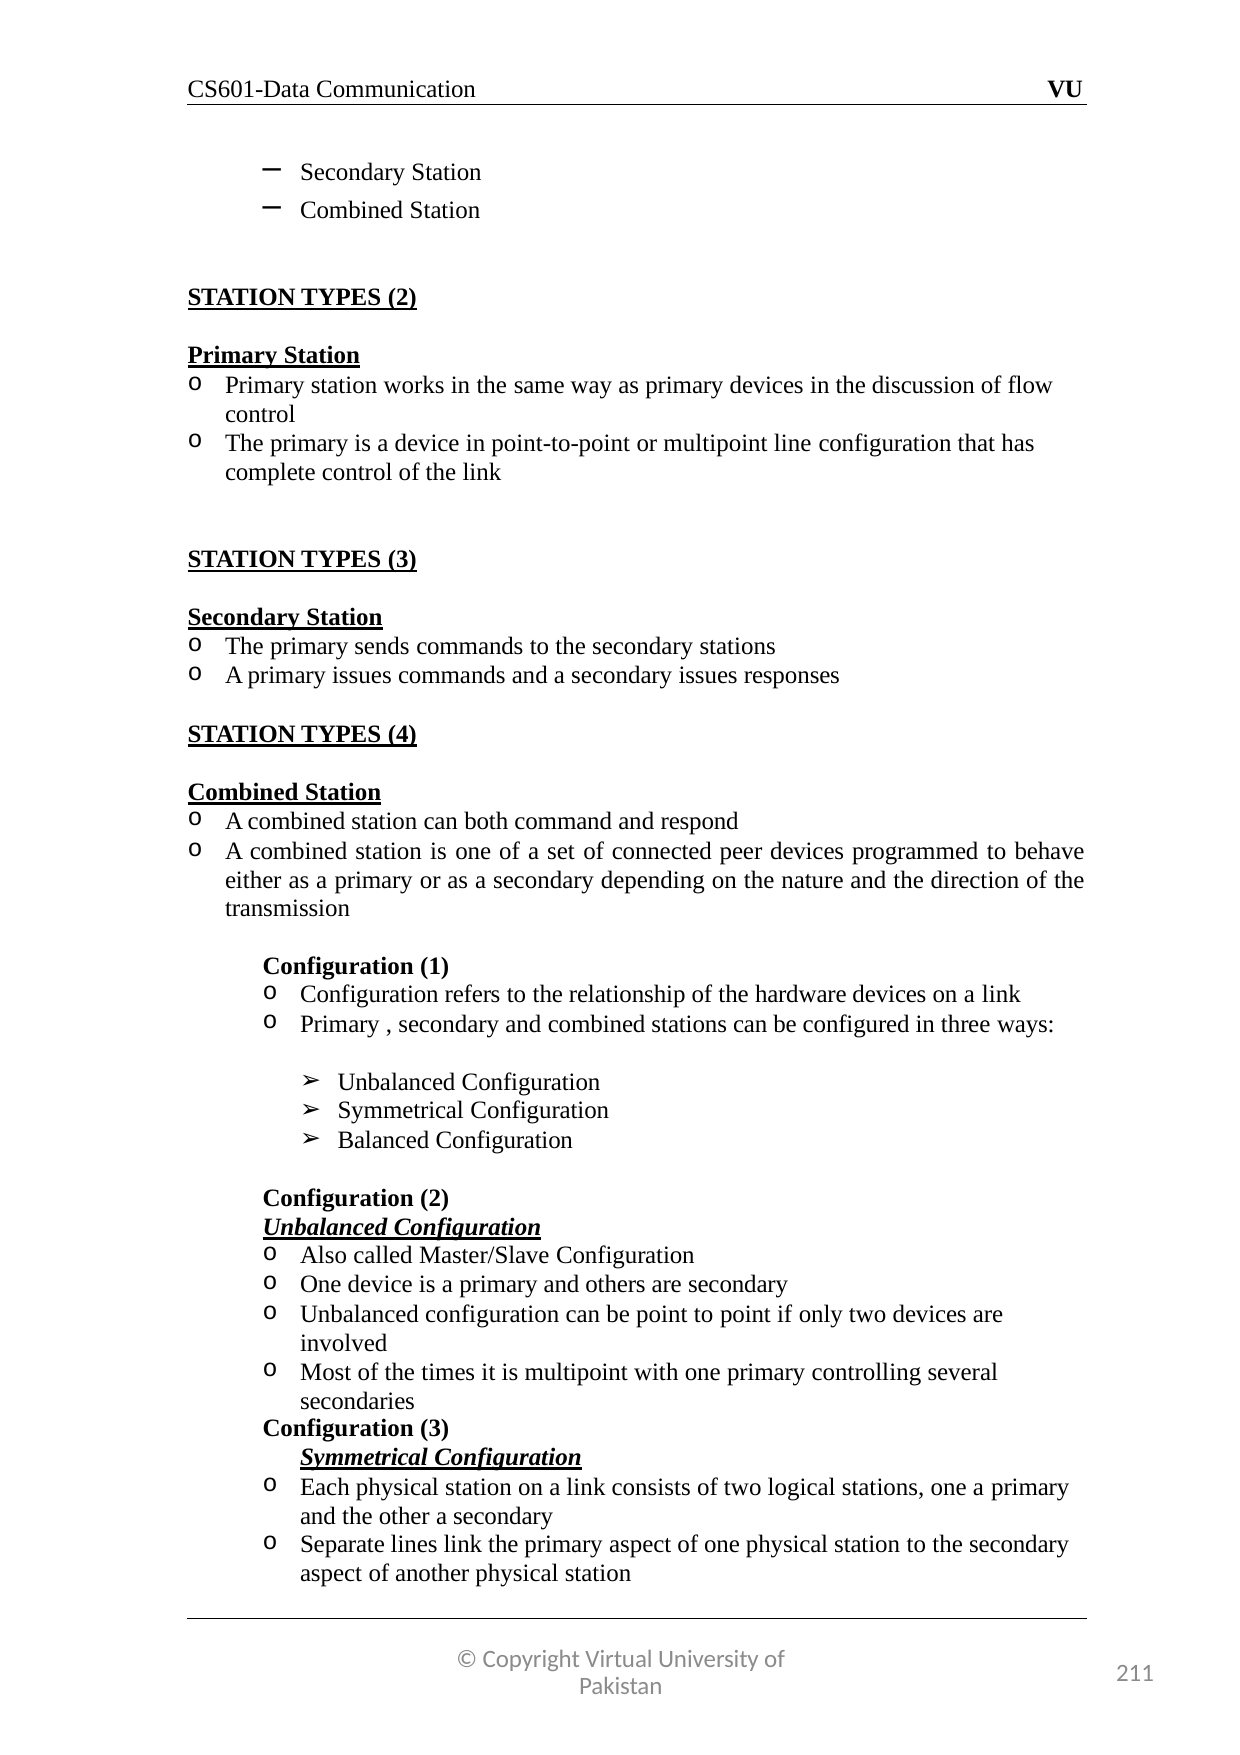

CS601-Data Communication
VU

Secondary Station
Combined Station

STATION TYPES (2)

Primary Station
Primary station works in the same way as primary devices in the discussion of flow  control
The primary is a device in point-to-point or multipoint line configuration that has  complete control of the link

STATION TYPES (3)

Secondary Station
The primary sends commands to the secondary stations
A primary issues commands and a secondary issues responses

STATION TYPES (4)

Combined Station
A combined station can both command and respond
A combined station is one of a set of connected peer devices programmed to behave  either as a primary or as a secondary depending on the nature and the direction of the  transmission

Configuration (1)
Configuration refers to the relationship of the hardware devices on a link
Primary , secondary and combined stations can be configured in three ways:

Unbalanced Configuration
Symmetrical Configuration
Balanced Configuration

Configuration (2)
Unbalanced Configuration
Also called Master/Slave Configuration
One device is a primary and others are secondary
Unbalanced configuration can be point to point if only two devices are  involved
Most of the times it is multipoint with one primary controlling several  secondaries
Configuration (3)
Symmetrical Configuration
Each physical station on a link consists of two logical stations, one a primary  and the other a secondary
Separate lines link the primary aspect of one physical station to the secondary  aspect of another physical station

© Copyright Virtual University of Pakistan
211